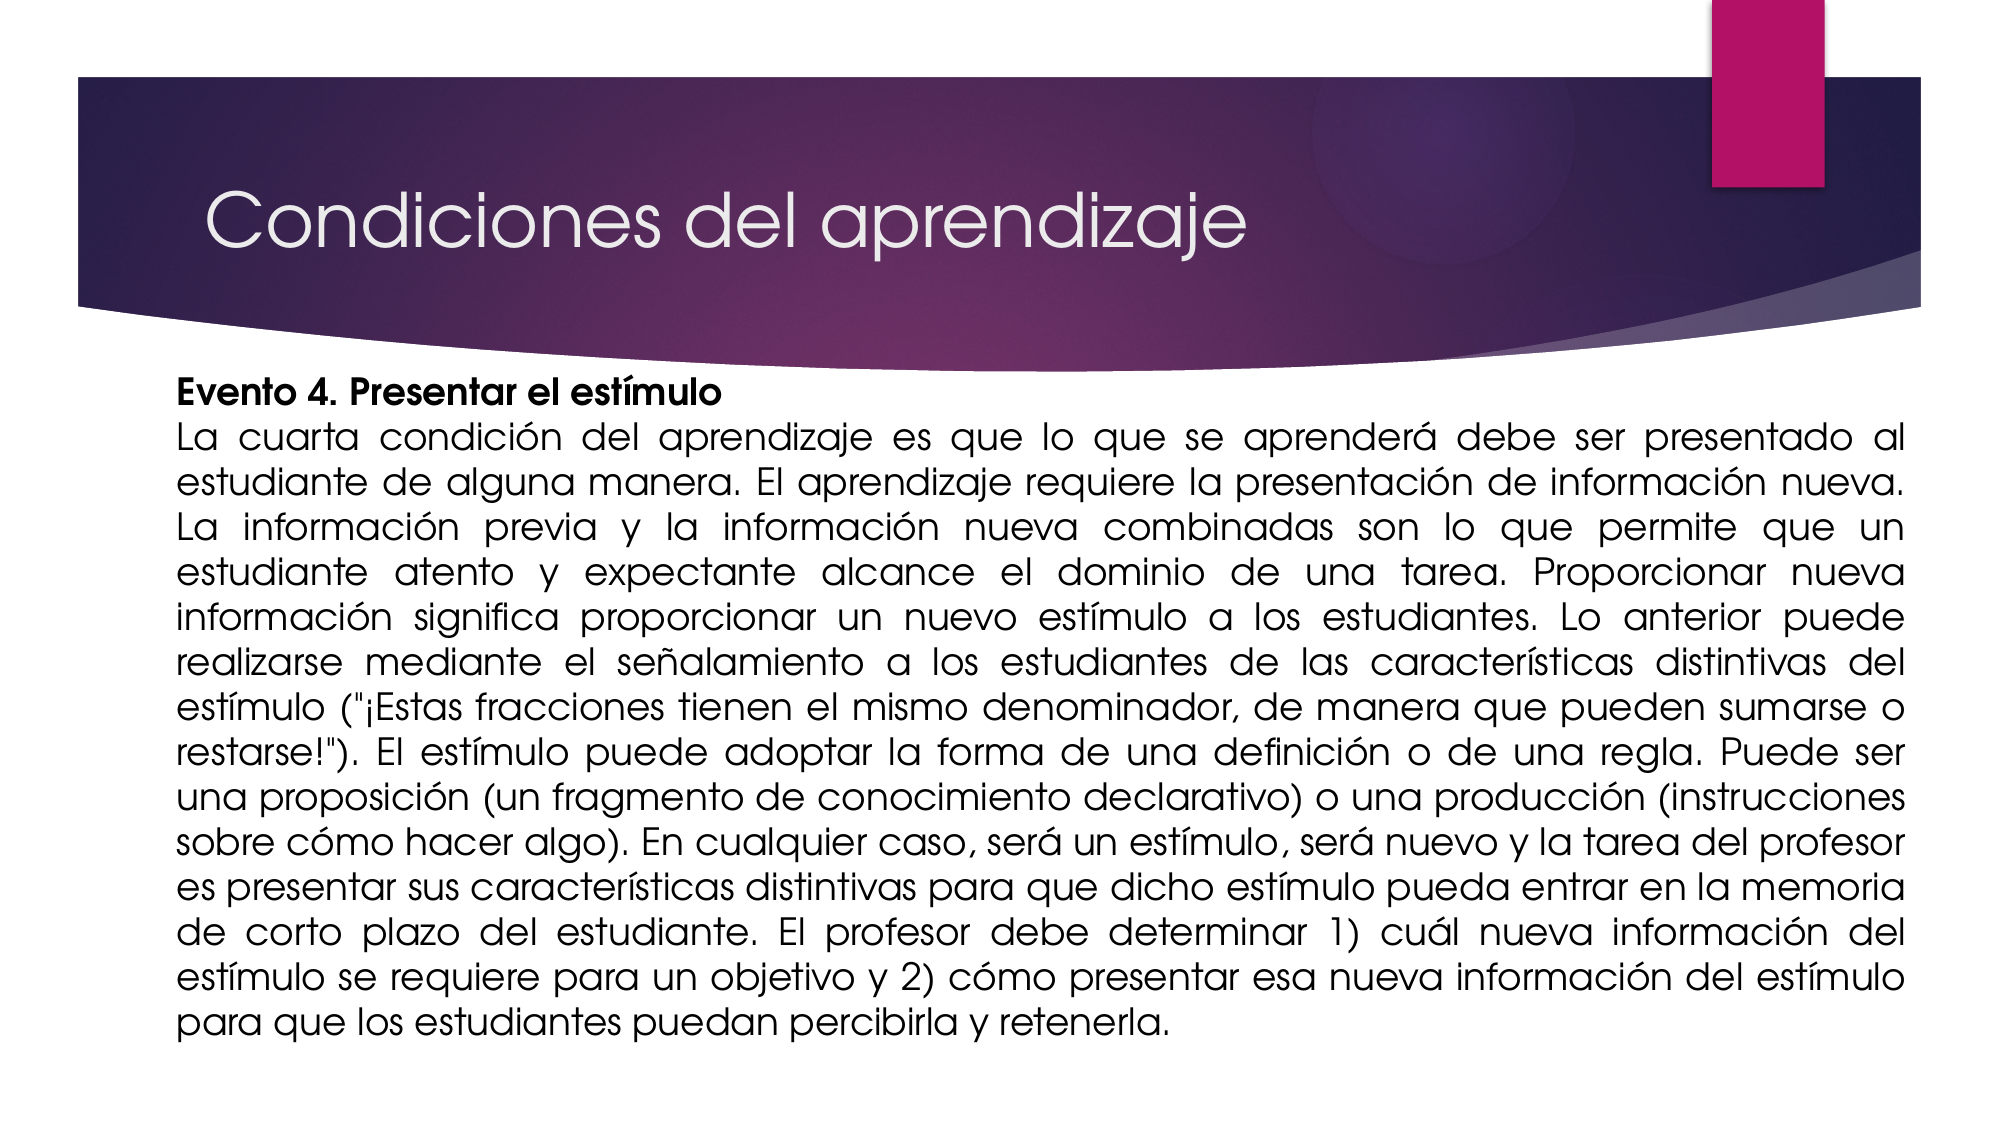

# Condiciones del aprendizaje
Evento 4. Presentar el estímulo
La cuarta condición del aprendizaje es que lo que se aprenderá debe ser presentado al estudiante de alguna manera. El aprendizaje requiere la presentación de información nueva. La información previa y la información nueva combinadas son lo que permite que un estudiante atento y expectante alcance el dominio de una tarea. Proporcionar nueva información significa proporcionar un nuevo estímulo a los estudiantes. Lo anterior puede realizarse mediante el señalamiento a los estudiantes de las características distintivas del estímulo ("¡Estas fracciones tienen el mismo denominador, de manera que pueden sumarse o restarse!"). El estímulo puede adoptar la forma de una definición o de una regla. Puede ser una proposición (un fragmento de conocimiento declarativo) o una producción (instrucciones sobre cómo hacer algo). En cualquier caso, será un estímulo, será nuevo y la tarea del profesor es presentar sus características distintivas para que dicho estímulo pueda entrar en la memoria de corto plazo del estudiante. El profesor debe determinar 1) cuál nueva información del estímulo se requiere para un objetivo y 2) cómo presentar esa nueva información del estímulo para que los estudiantes puedan percibirla y retenerla.